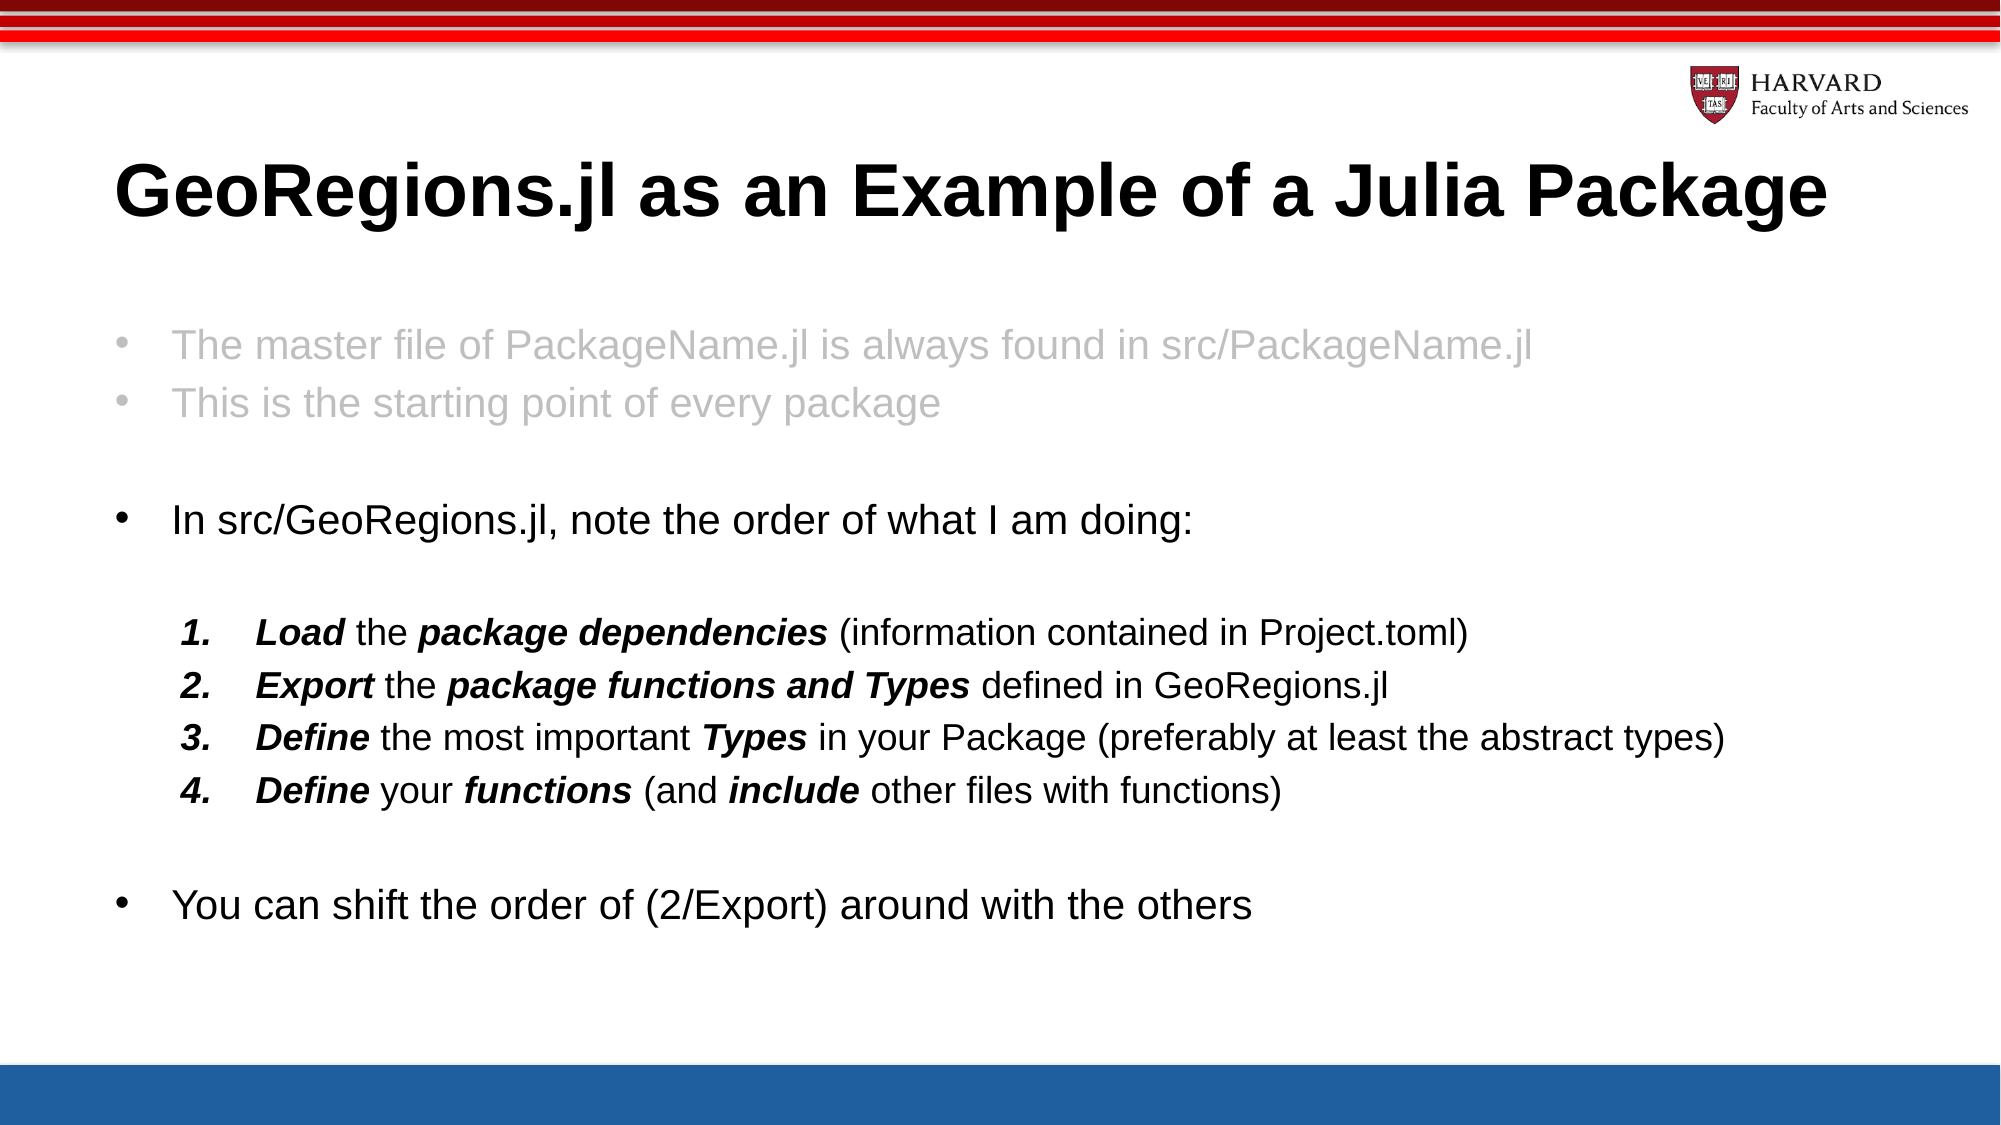

# GeoRegions.jl as an Example of a Julia Package
The master file of PackageName.jl is always found in src/PackageName.jl
This is the starting point of every package

In src/GeoRegions.jl, note the order of what I am doing:

Load the package dependencies (information contained in Project.toml)
Export the package functions and Types defined in GeoRegions.jl
Define the most important Types in your Package (preferably at least the abstract types)
Define your functions (and include other files with functions)

You can shift the order of (2/Export) around with the others